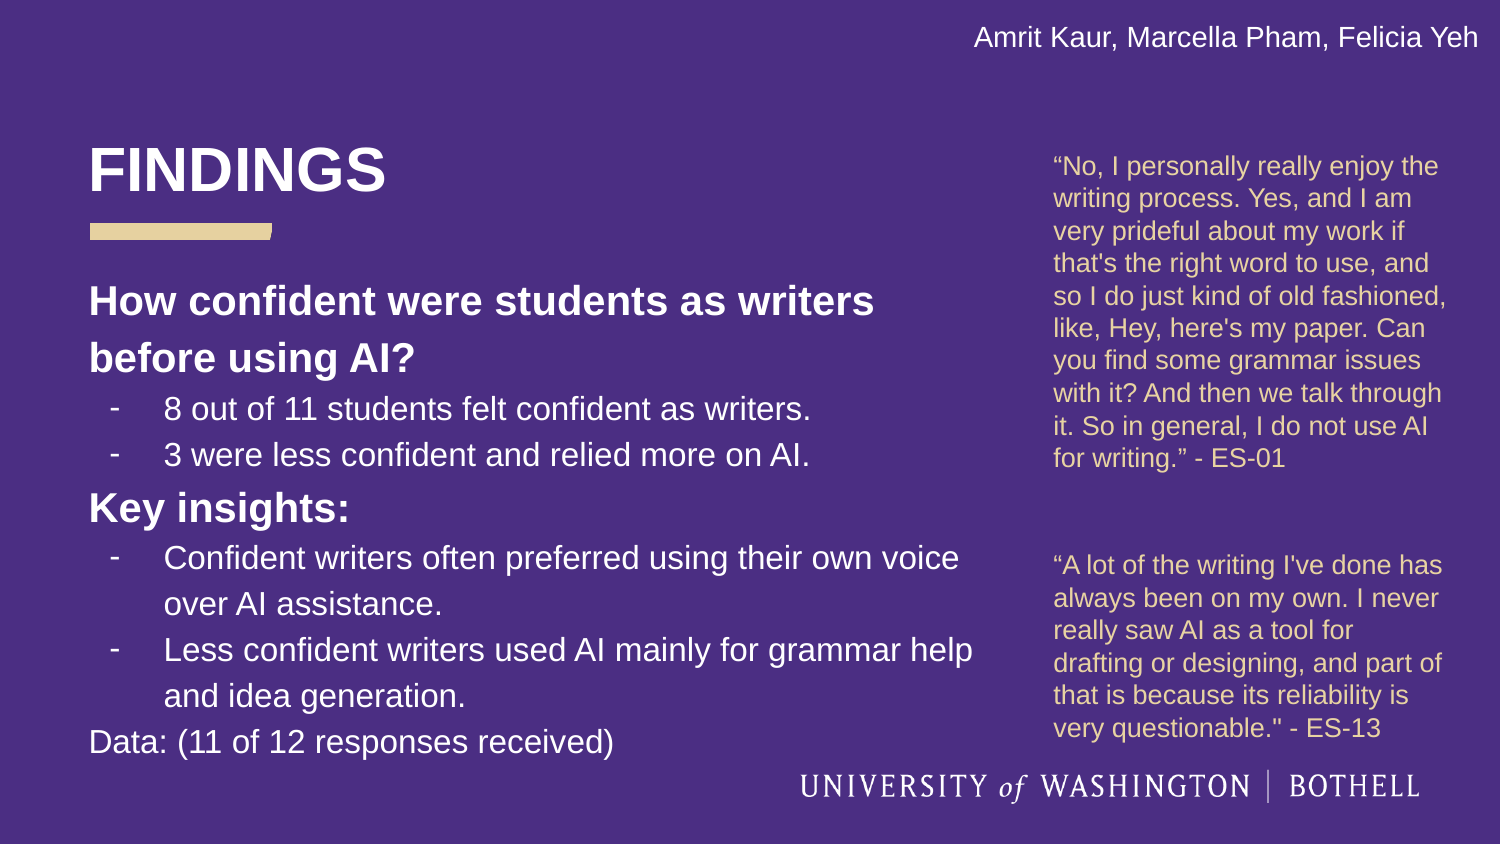

Amrit Kaur, Marcella Pham, Felicia Yeh

# FINDINGS
“No, I personally really enjoy the writing process. Yes, and I am very prideful about my work if that's the right word to use, and so I do just kind of old fashioned, like, Hey, here's my paper. Can you find some grammar issues with it? And then we talk through it. So in general, I do not use AI for writing.” - ES-01
How confident were students as writers before using AI?
8 out of 11 students felt confident as writers.
3 were less confident and relied more on AI.
Key insights:
Confident writers often preferred using their own voice over AI assistance.
Less confident writers used AI mainly for grammar help and idea generation.
Data: (11 of 12 responses received)

“A lot of the writing I've done has always been on my own. I never really saw AI as a tool for drafting or designing, and part of that is because its reliability is very questionable." - ES-13